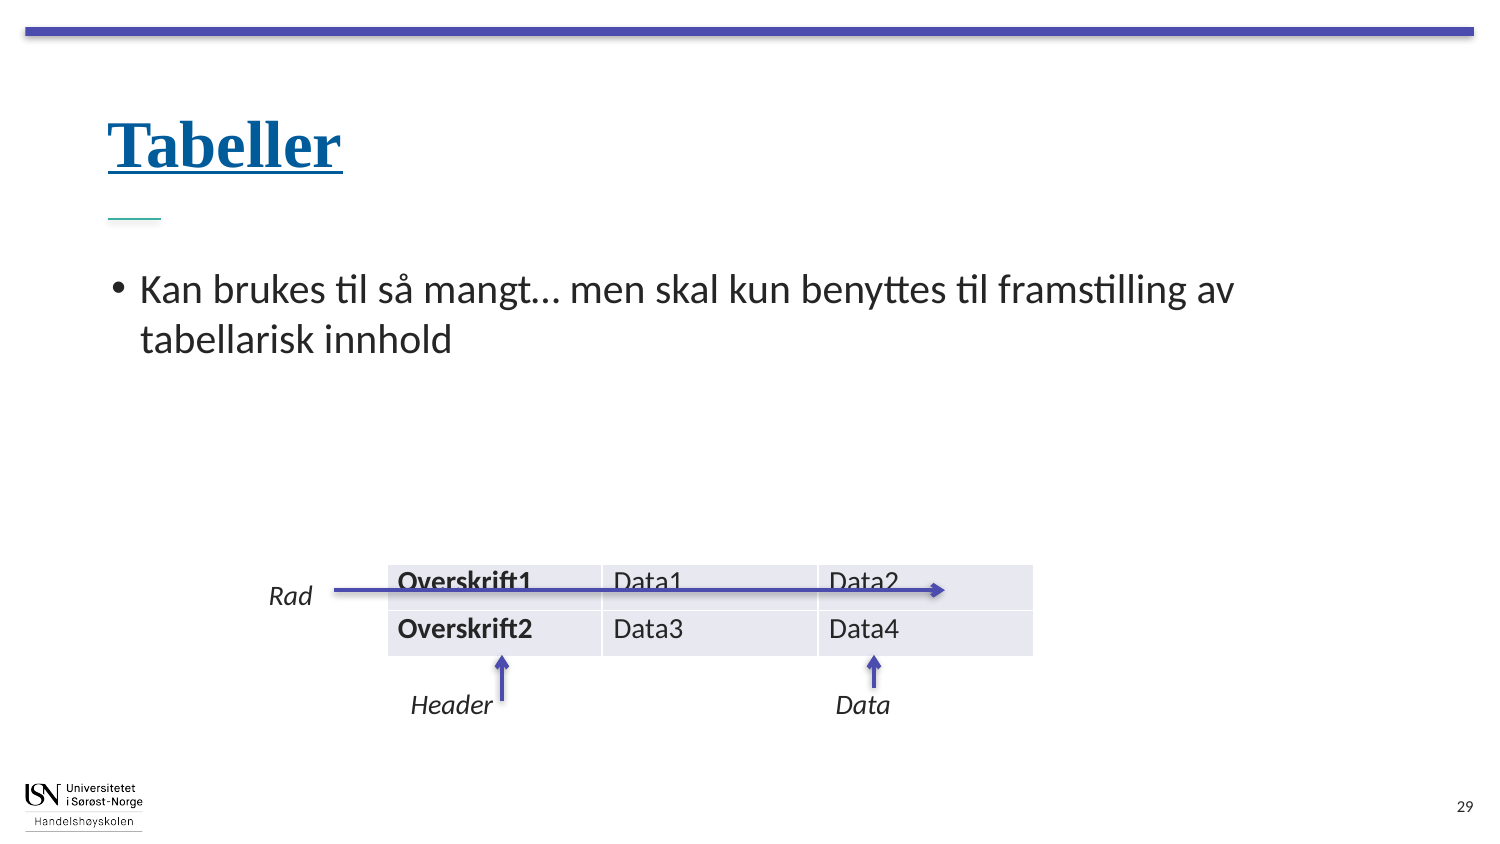

# Tabeller
Kan brukes til så mangt… men skal kun benyttes til framstilling av tabellarisk innhold

| Overskrift1 | Data1 | Data2 |
| --- | --- | --- |
| Overskrift2 | Data3 | Data4 |
Rad
Header
Data

29